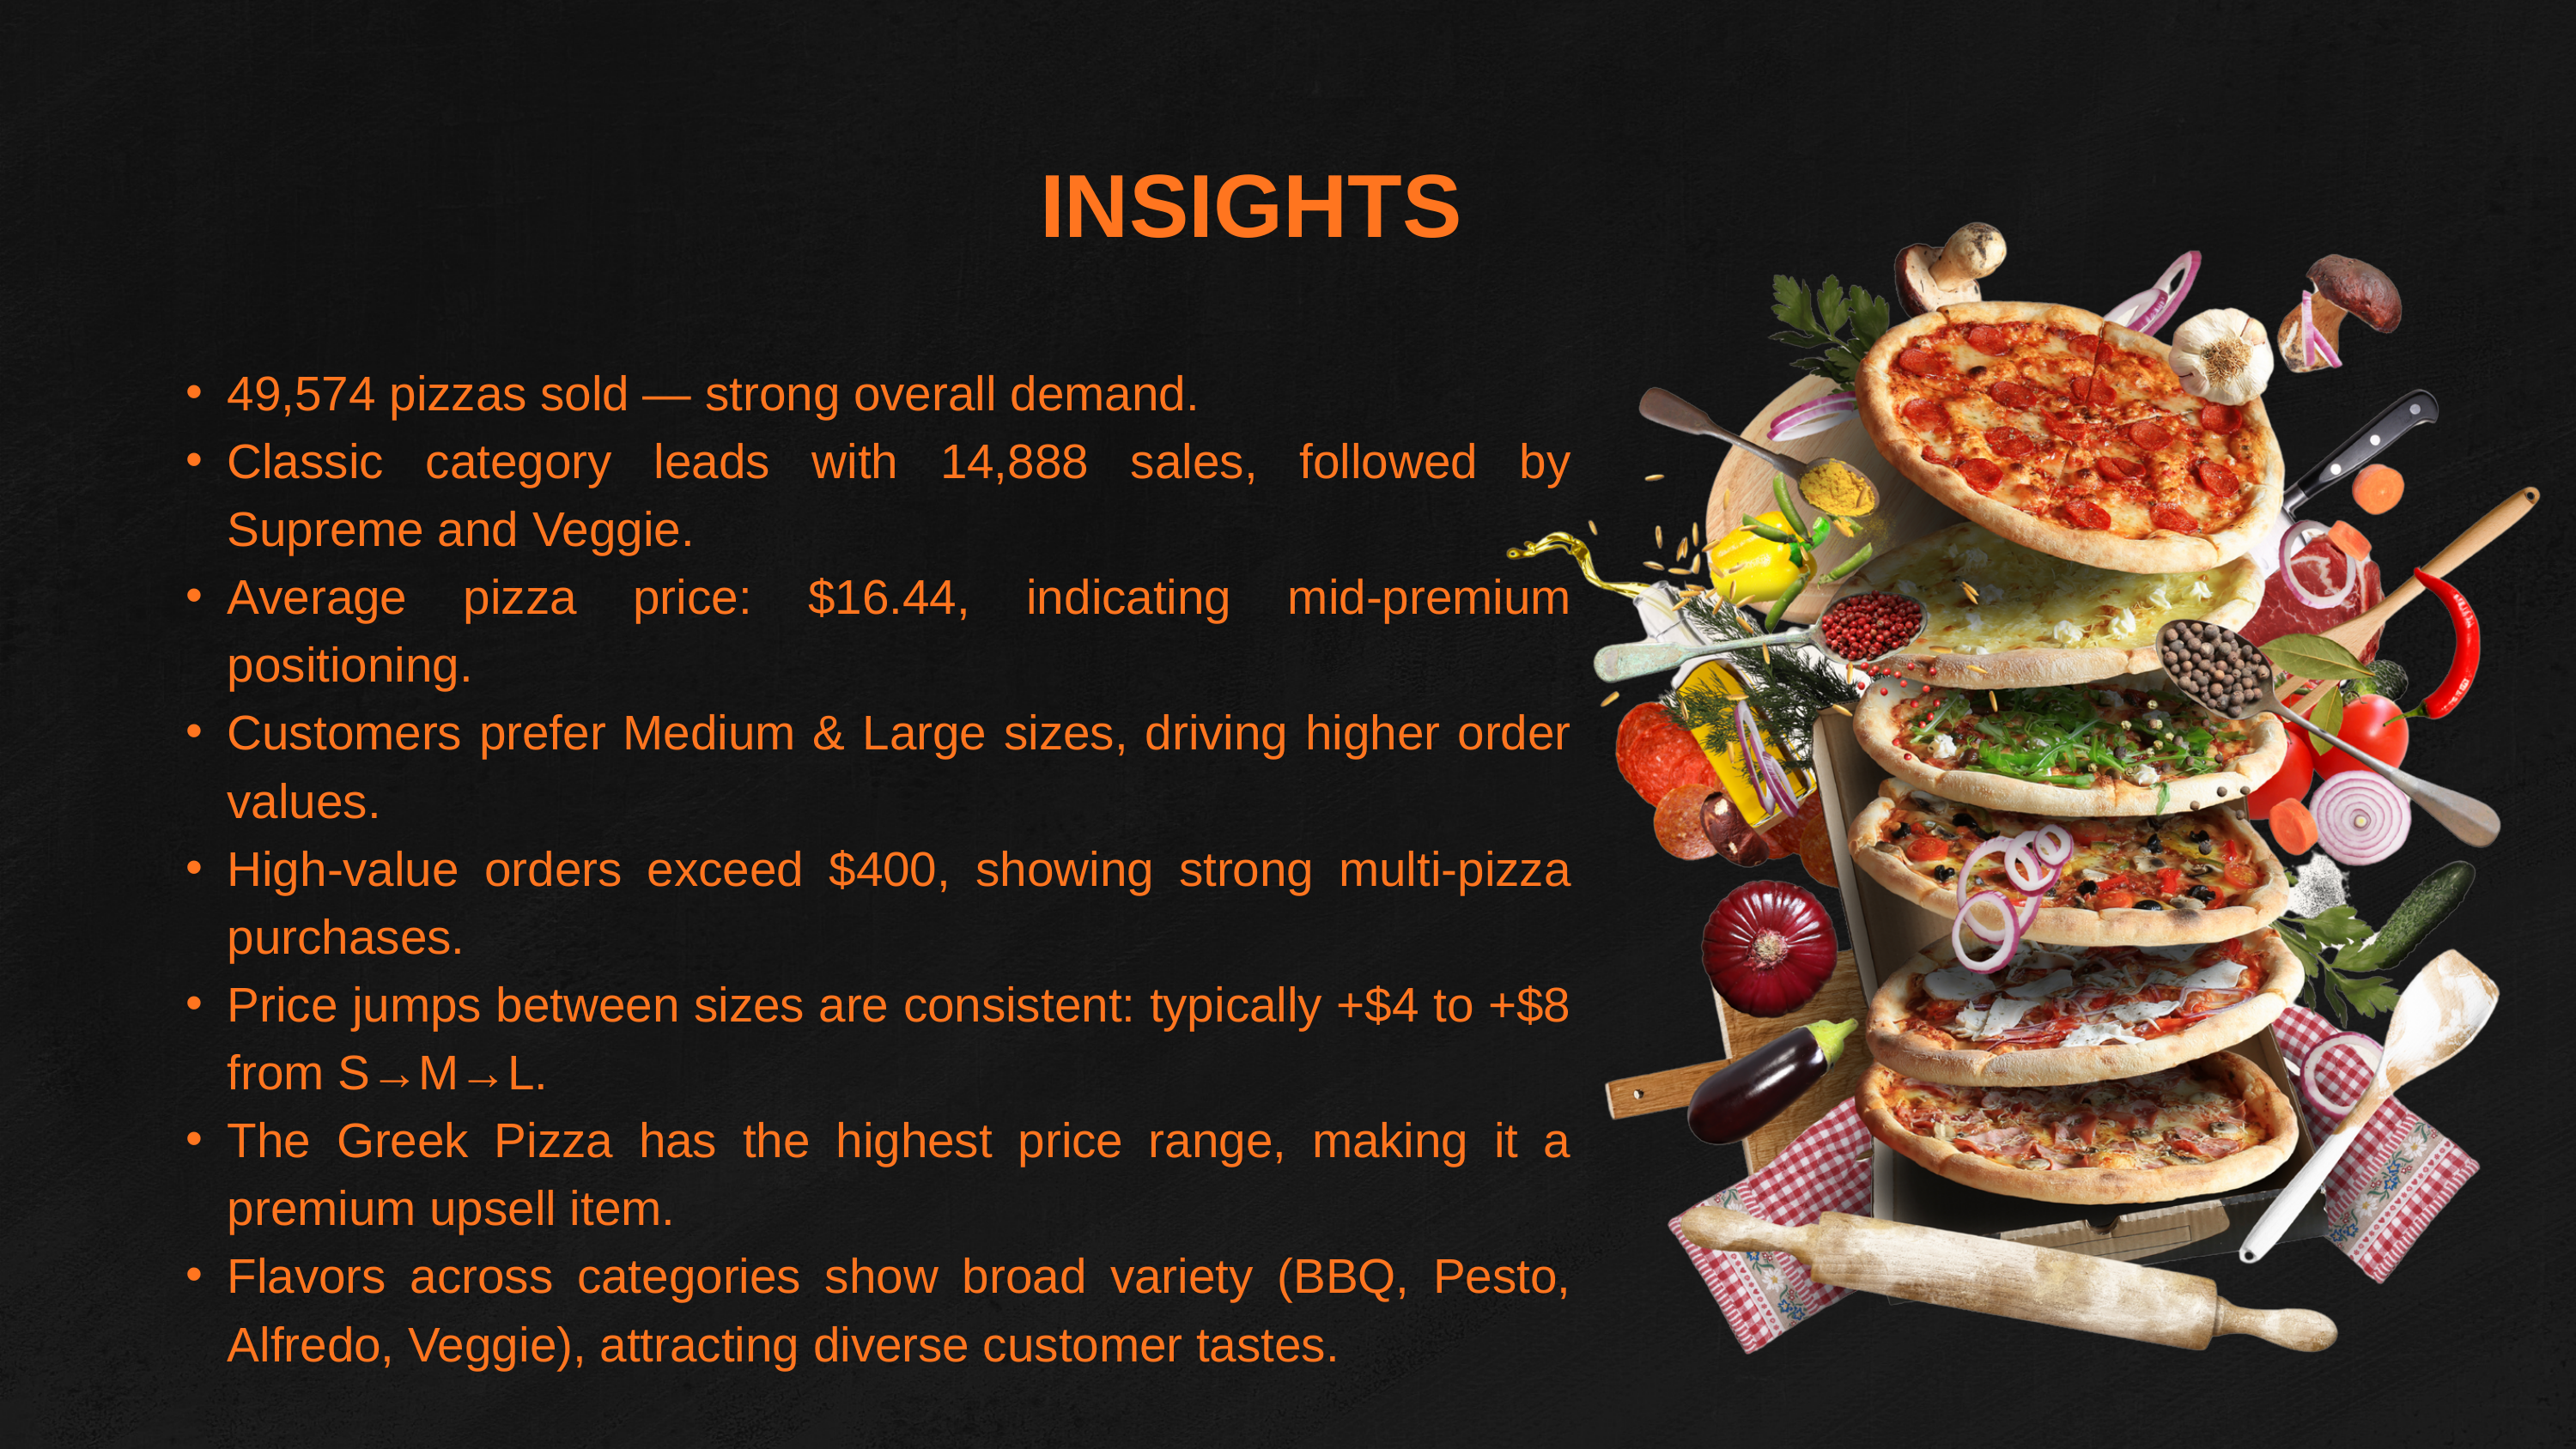

INSIGHTS
49,574 pizzas sold — strong overall demand.
Classic category leads with 14,888 sales, followed by Supreme and Veggie.
Average pizza price: $16.44, indicating mid-premium positioning.
Customers prefer Medium & Large sizes, driving higher order values.
High-value orders exceed $400, showing strong multi-pizza purchases.
Price jumps between sizes are consistent: typically +$4 to +$8 from S→M→L.
The Greek Pizza has the highest price range, making it a premium upsell item.
Flavors across categories show broad variety (BBQ, Pesto, Alfredo, Veggie), attracting diverse customer tastes.